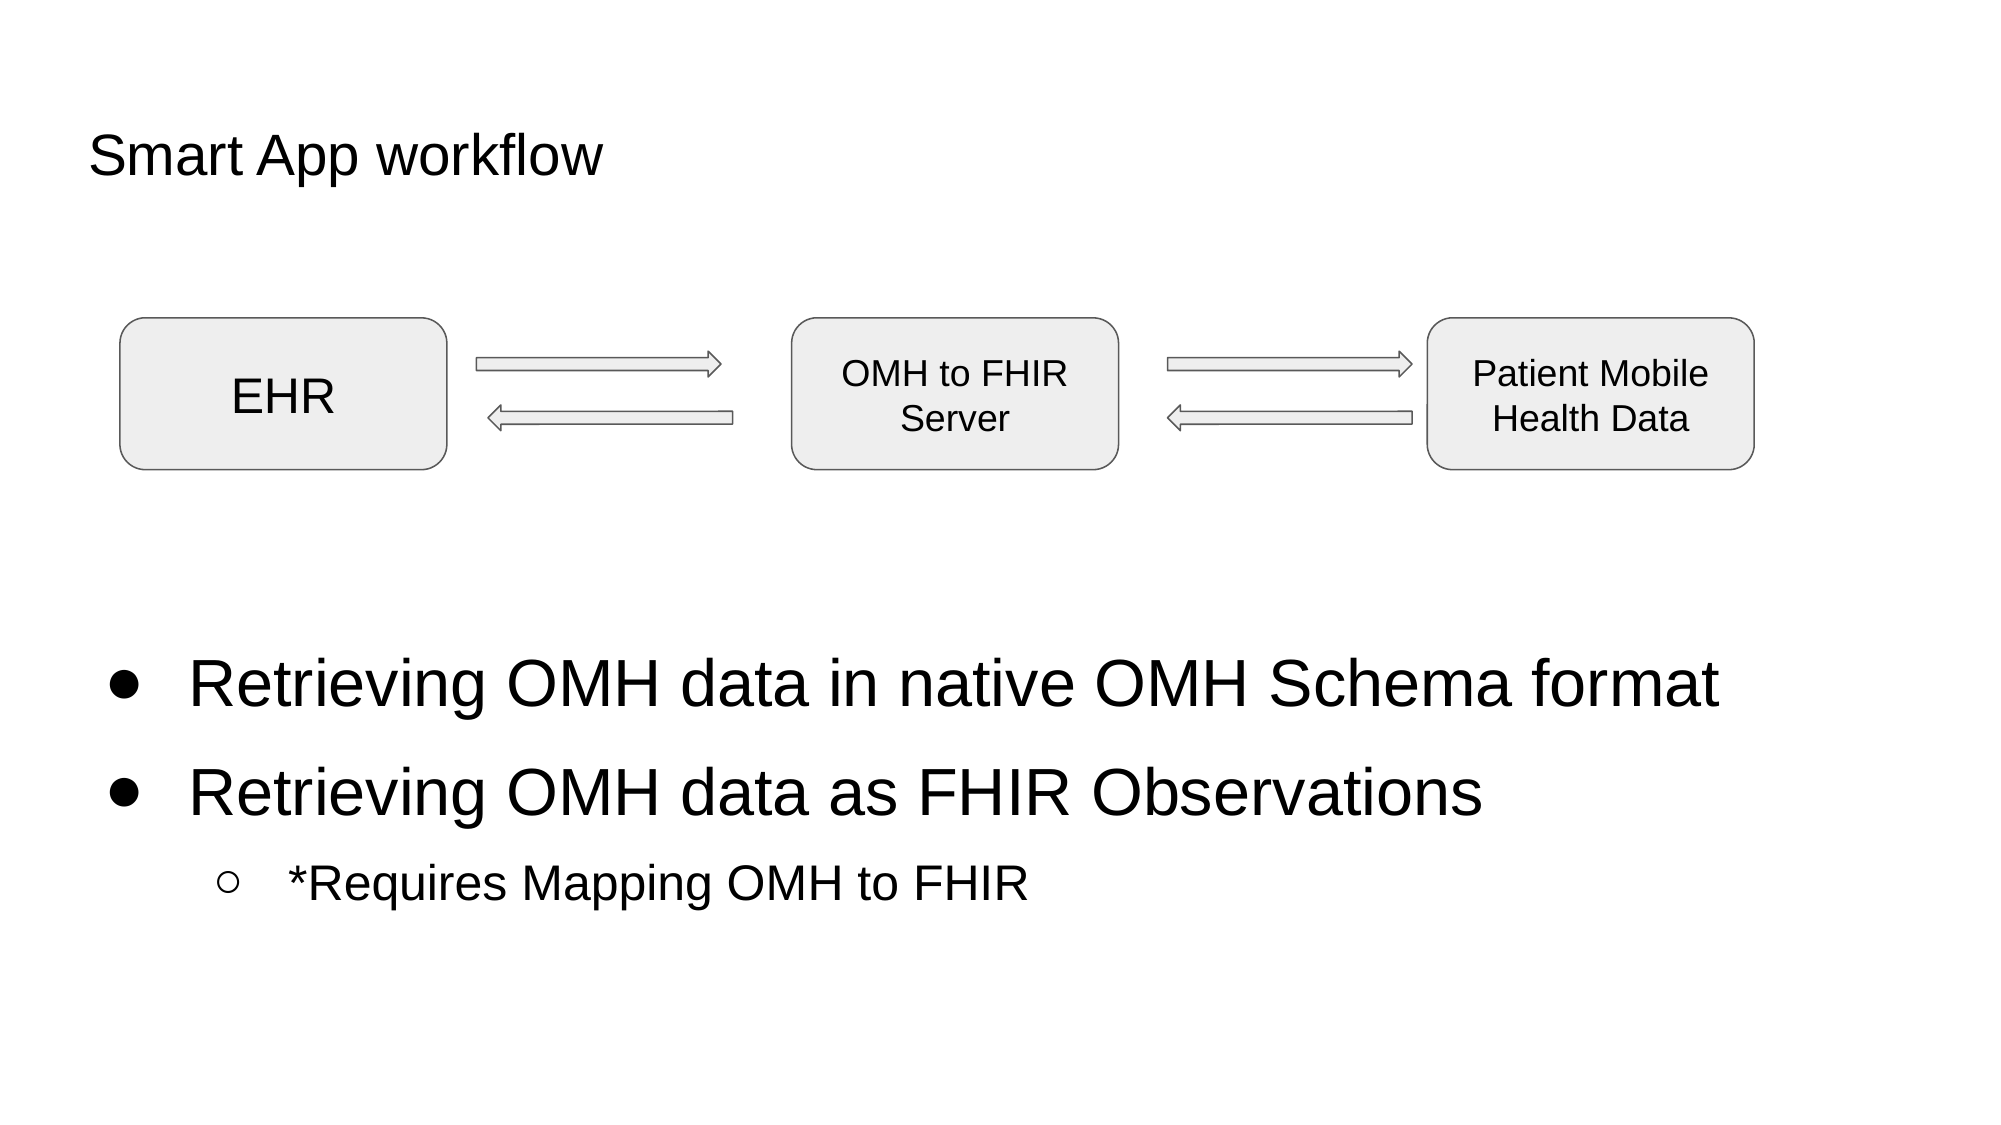

# Smart App workflow

Retrieving OMH data in native OMH Schema format
Retrieving OMH data as FHIR Observations
*Requires Mapping OMH to FHIR

EHR
OMH to FHIR Server
Patient Mobile Health Data